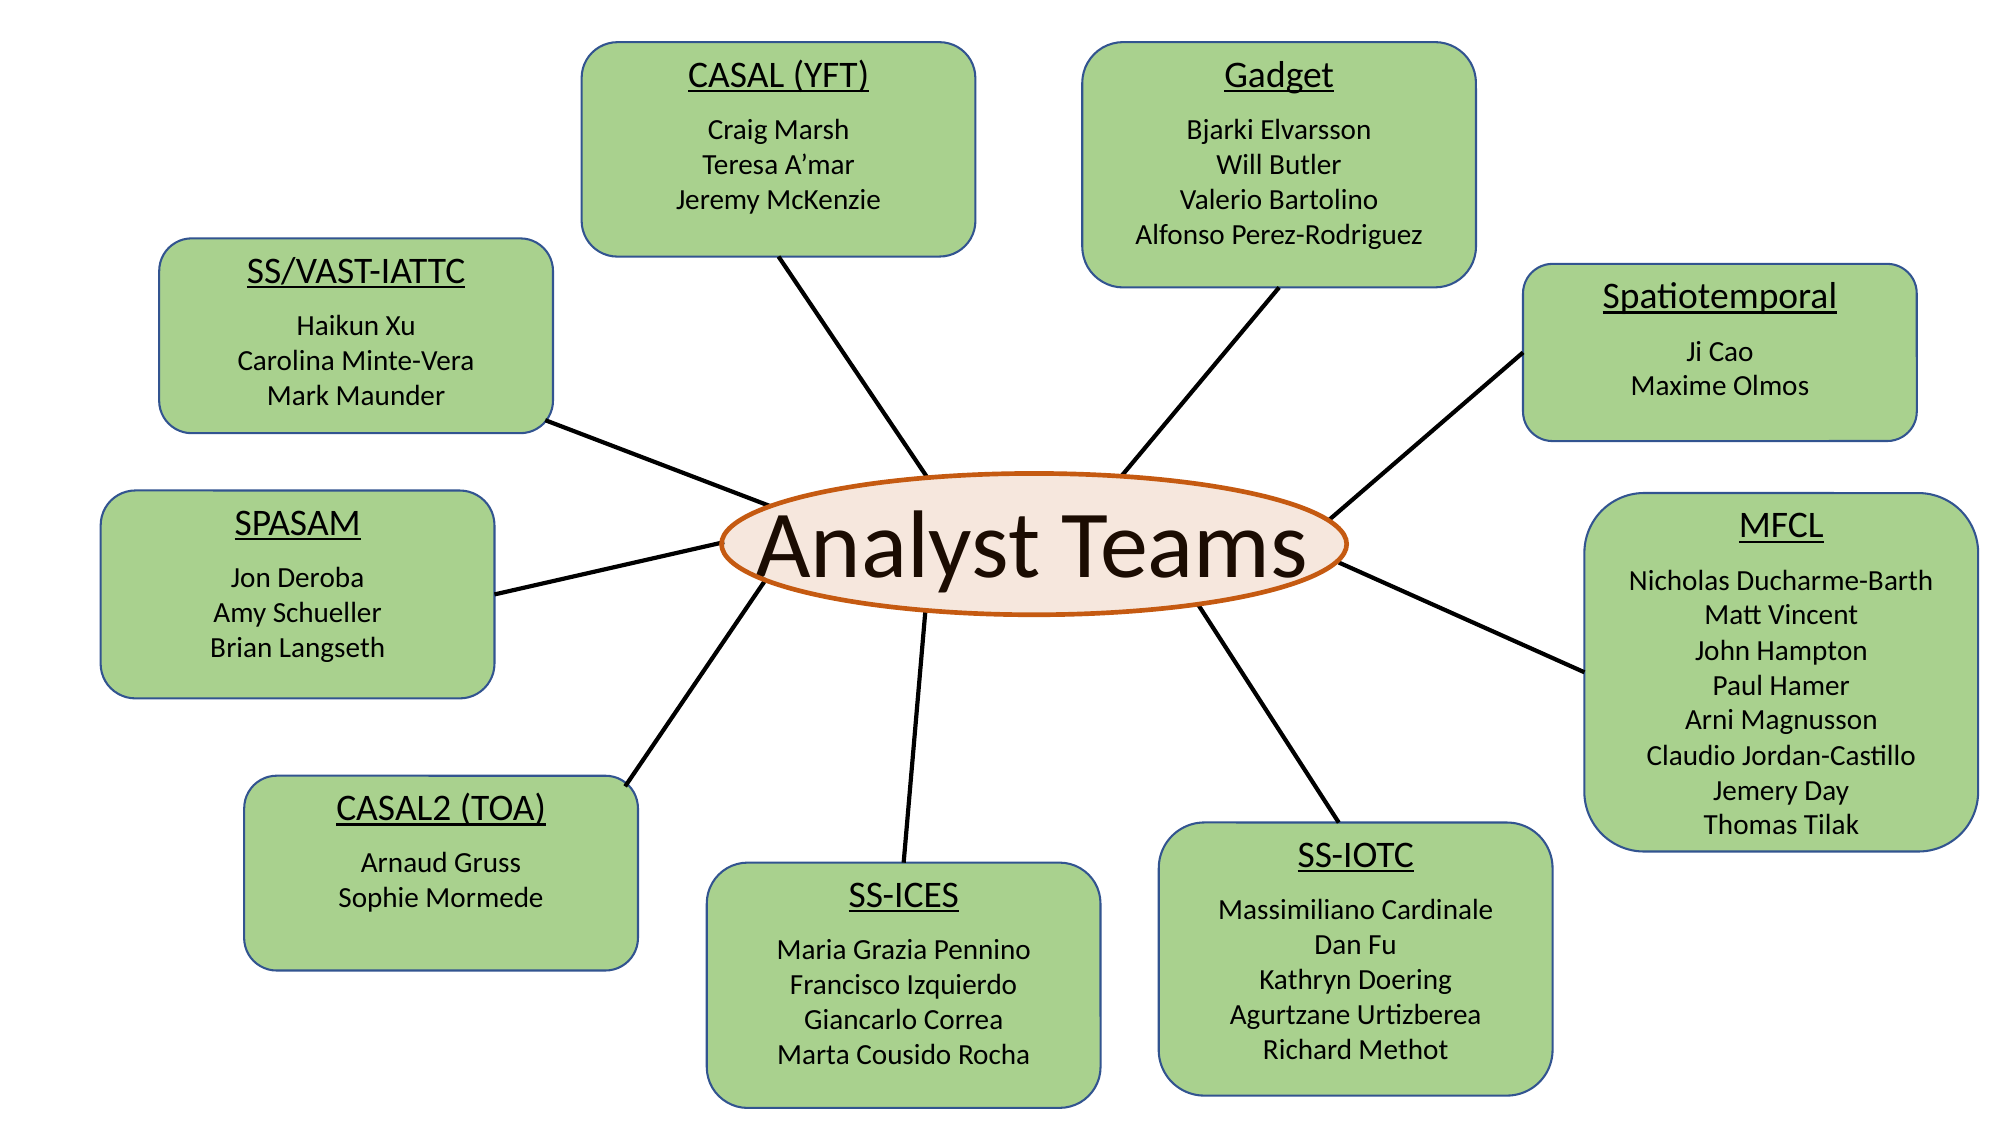

CASAL (YFT)

Gadget

Craig Marsh
Teresa A’mar
Jeremy McKenzie
Bjarki Elvarsson
Will Butler
Valerio Bartolino
Alfonso Perez-Rodriguez
SS/VAST-IATTC

Spatiotemporal

Haikun Xu
Carolina Minte-Vera
Mark Maunder
Ji Cao
Maxime Olmos
# Analyst Teams

SPASAM

MFCL

Jon Deroba
Amy Schueller
Brian Langseth
Nicholas Ducharme-Barth
Matt Vincent
John Hampton
Paul Hamer
Arni Magnusson
Claudio Jordan-Castillo
Jemery Day
Thomas Tilak
CASAL2 (TOA)

SS-IOTC

Arnaud Gruss
Sophie Mormede
SS-ICES

Massimiliano Cardinale
Dan Fu
Kathryn Doering
Agurtzane Urtizberea
Richard Methot
Maria Grazia Pennino
Francisco Izquierdo
Giancarlo Correa
Marta Cousido Rocha